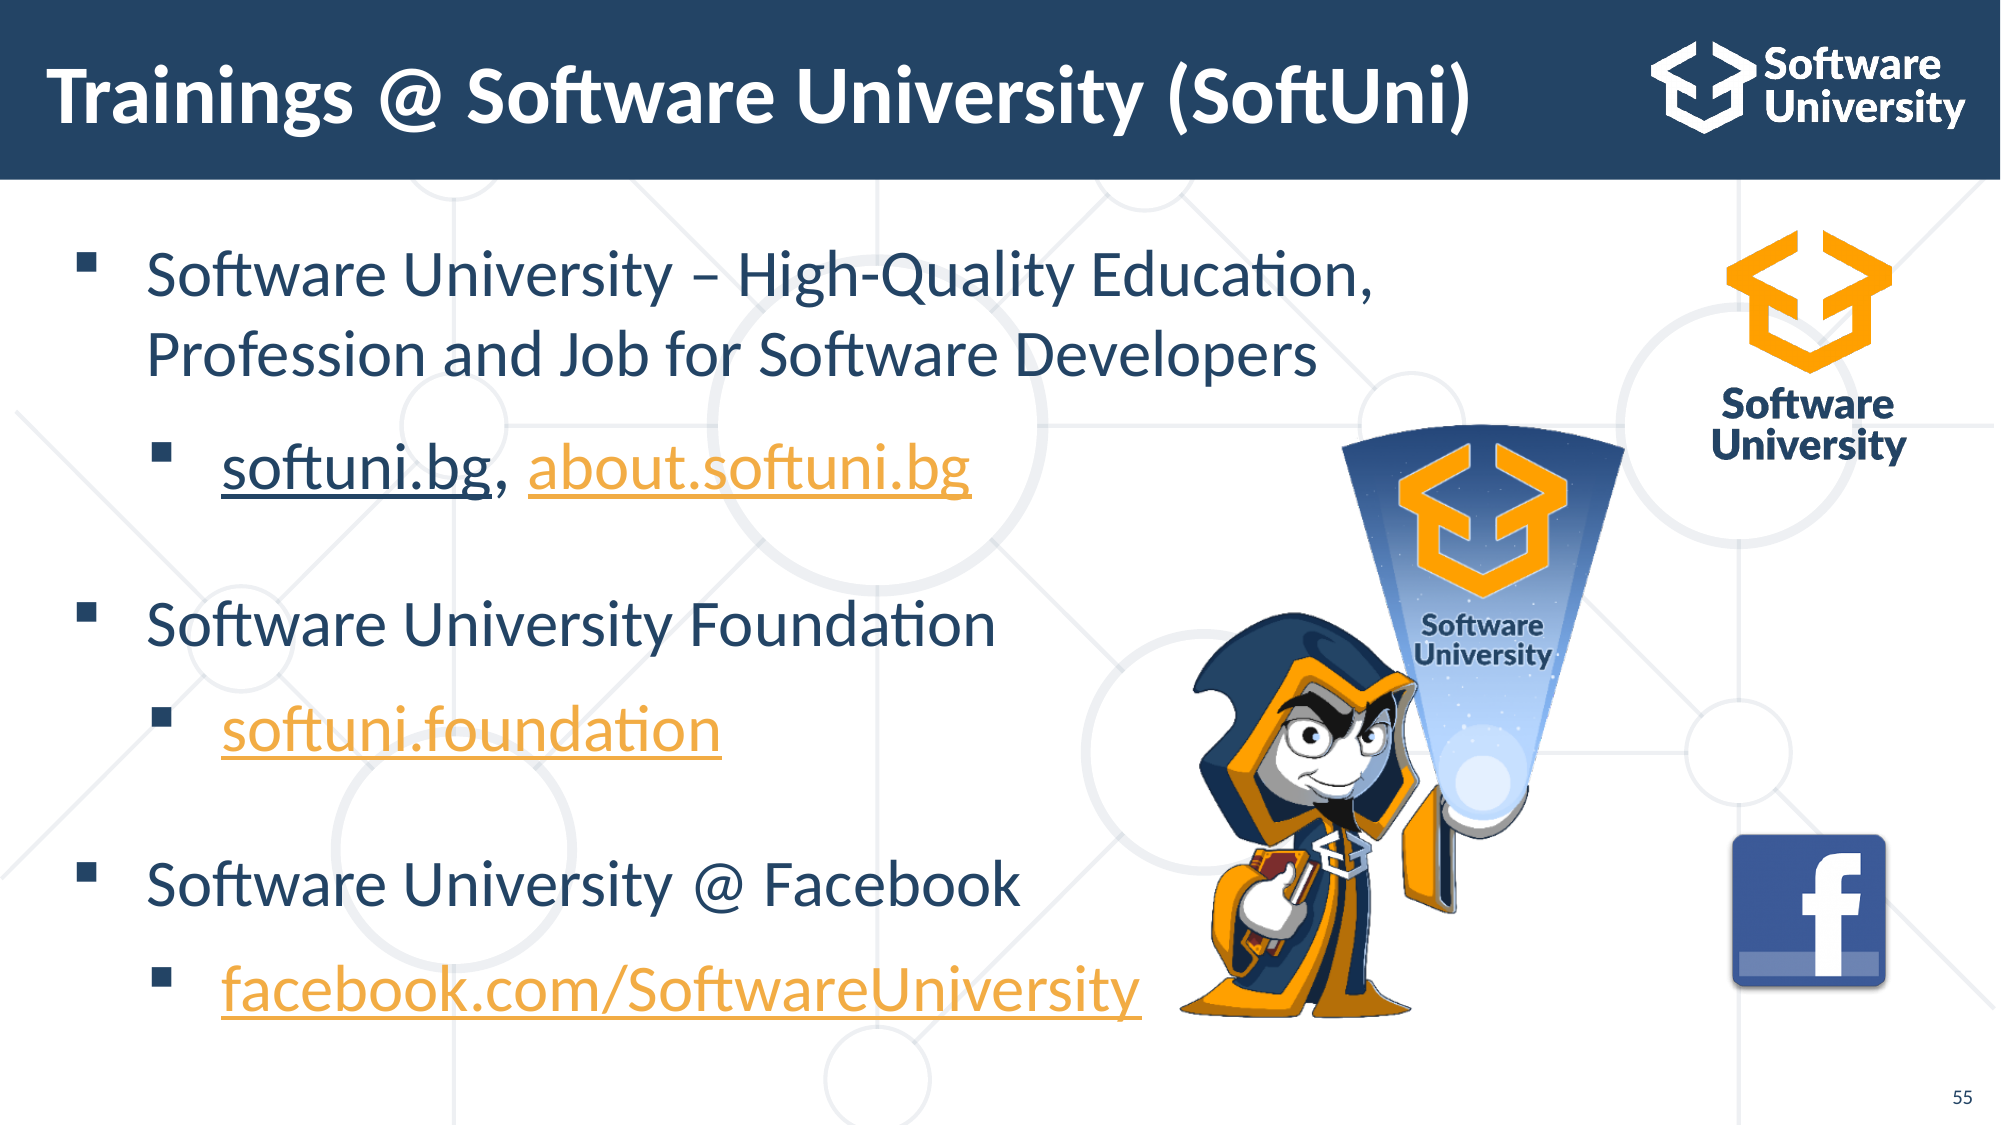

# Trainings @ Software University (SoftUni)
55